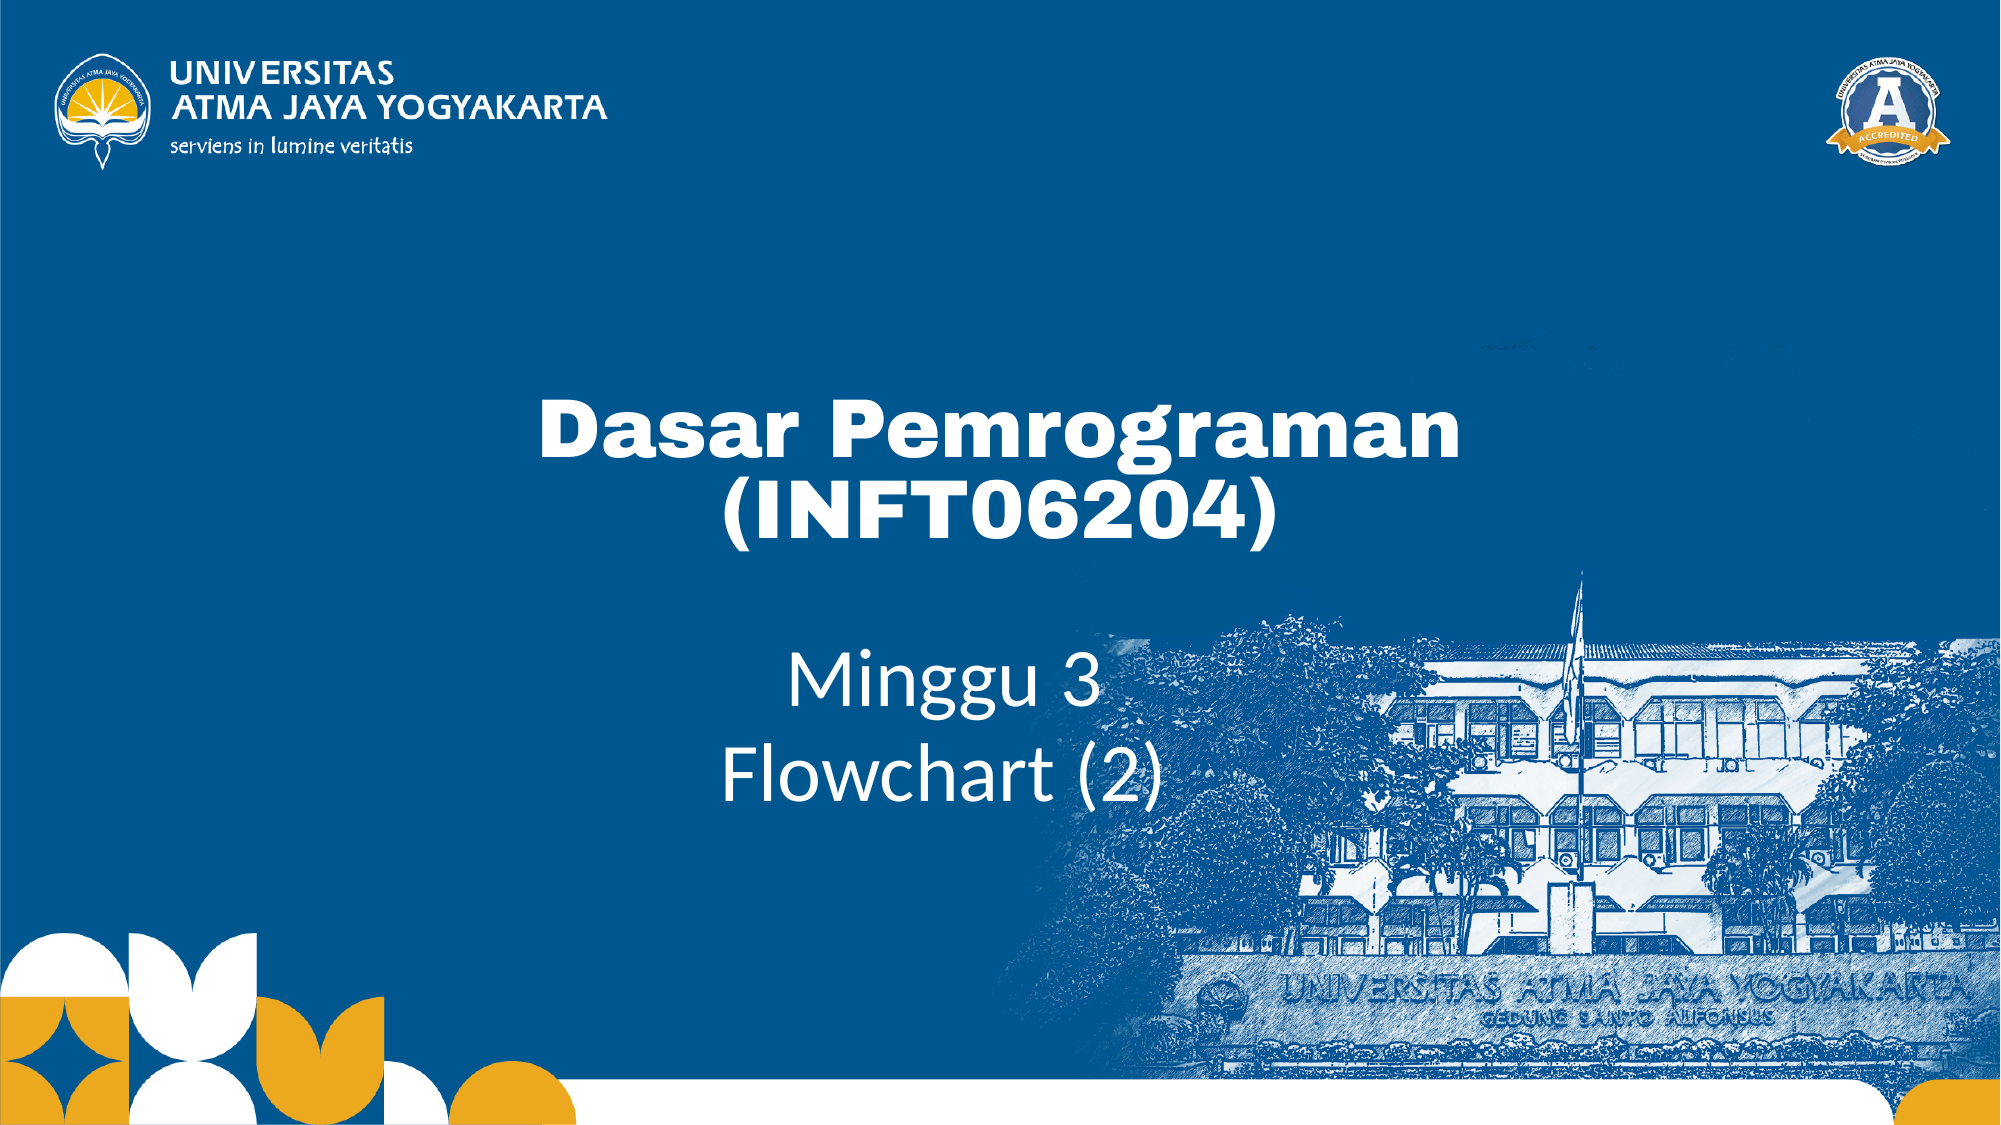

# Dasar Pemrograman (INFT06204)
Minggu 3
Flowchart (2)